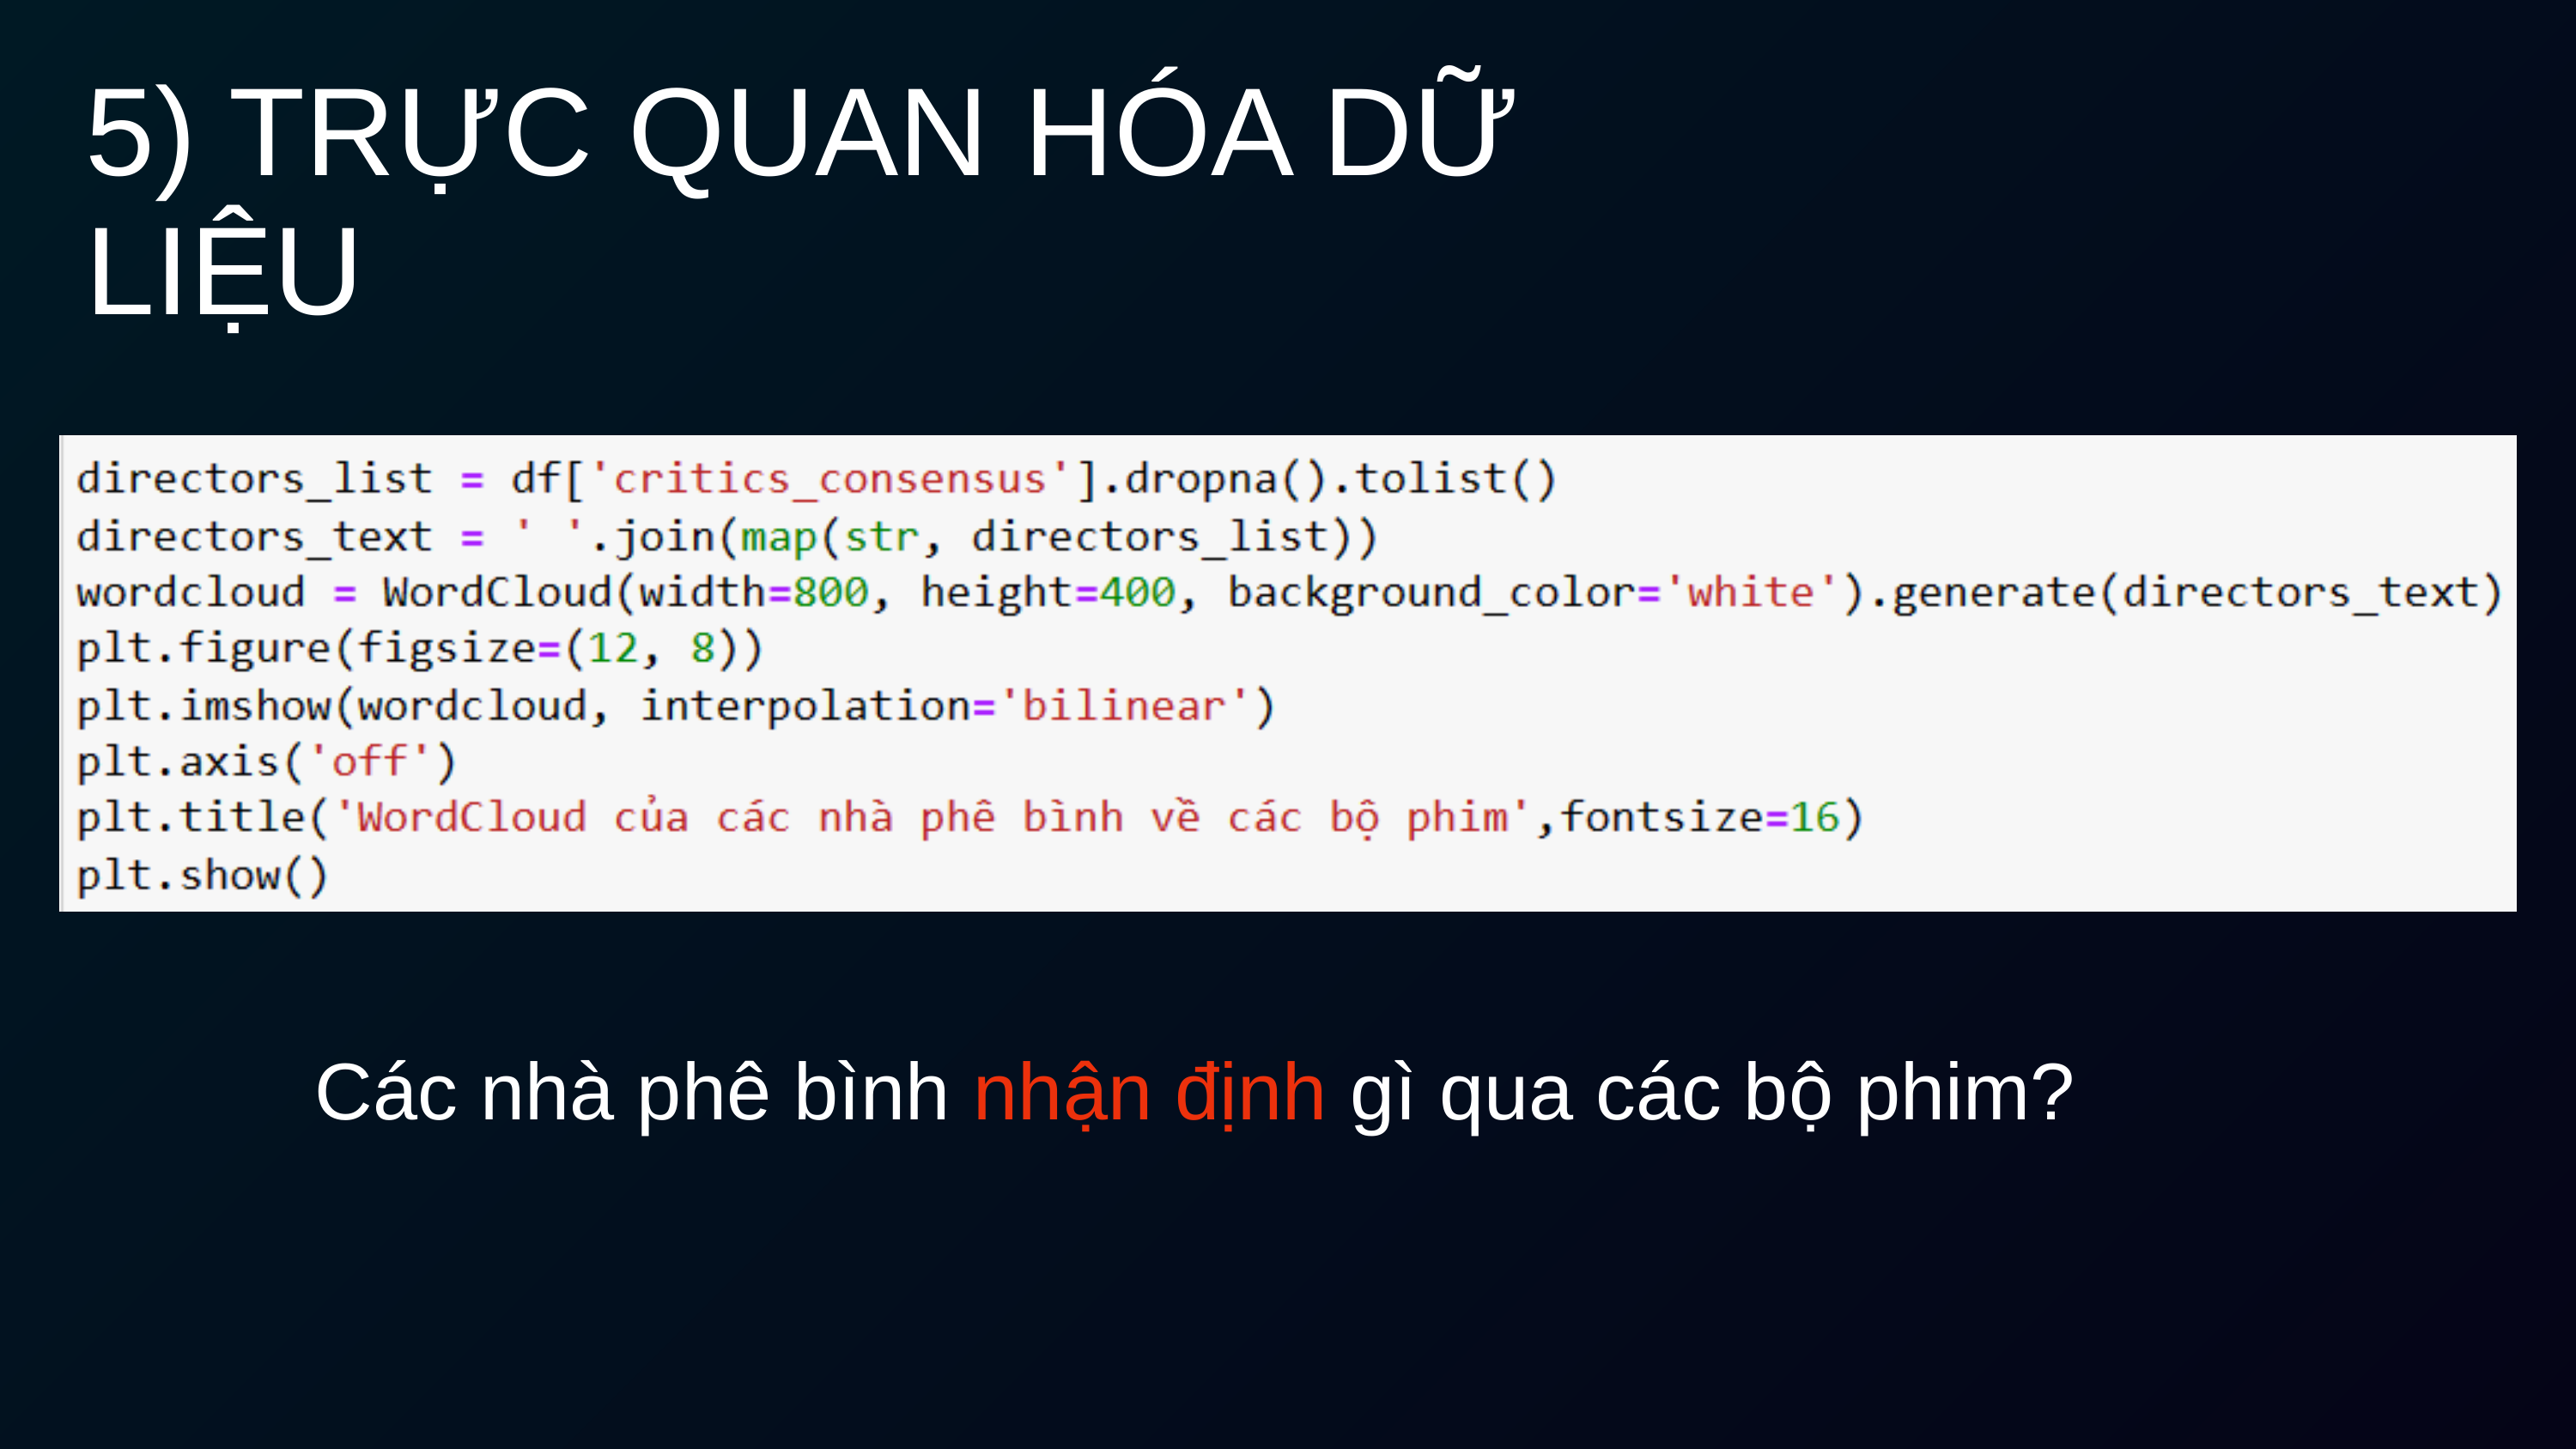

5) TRỰC QUAN HÓA DỮ LIỆU

Các nhà phê bình nhận định gì qua các bộ phim?